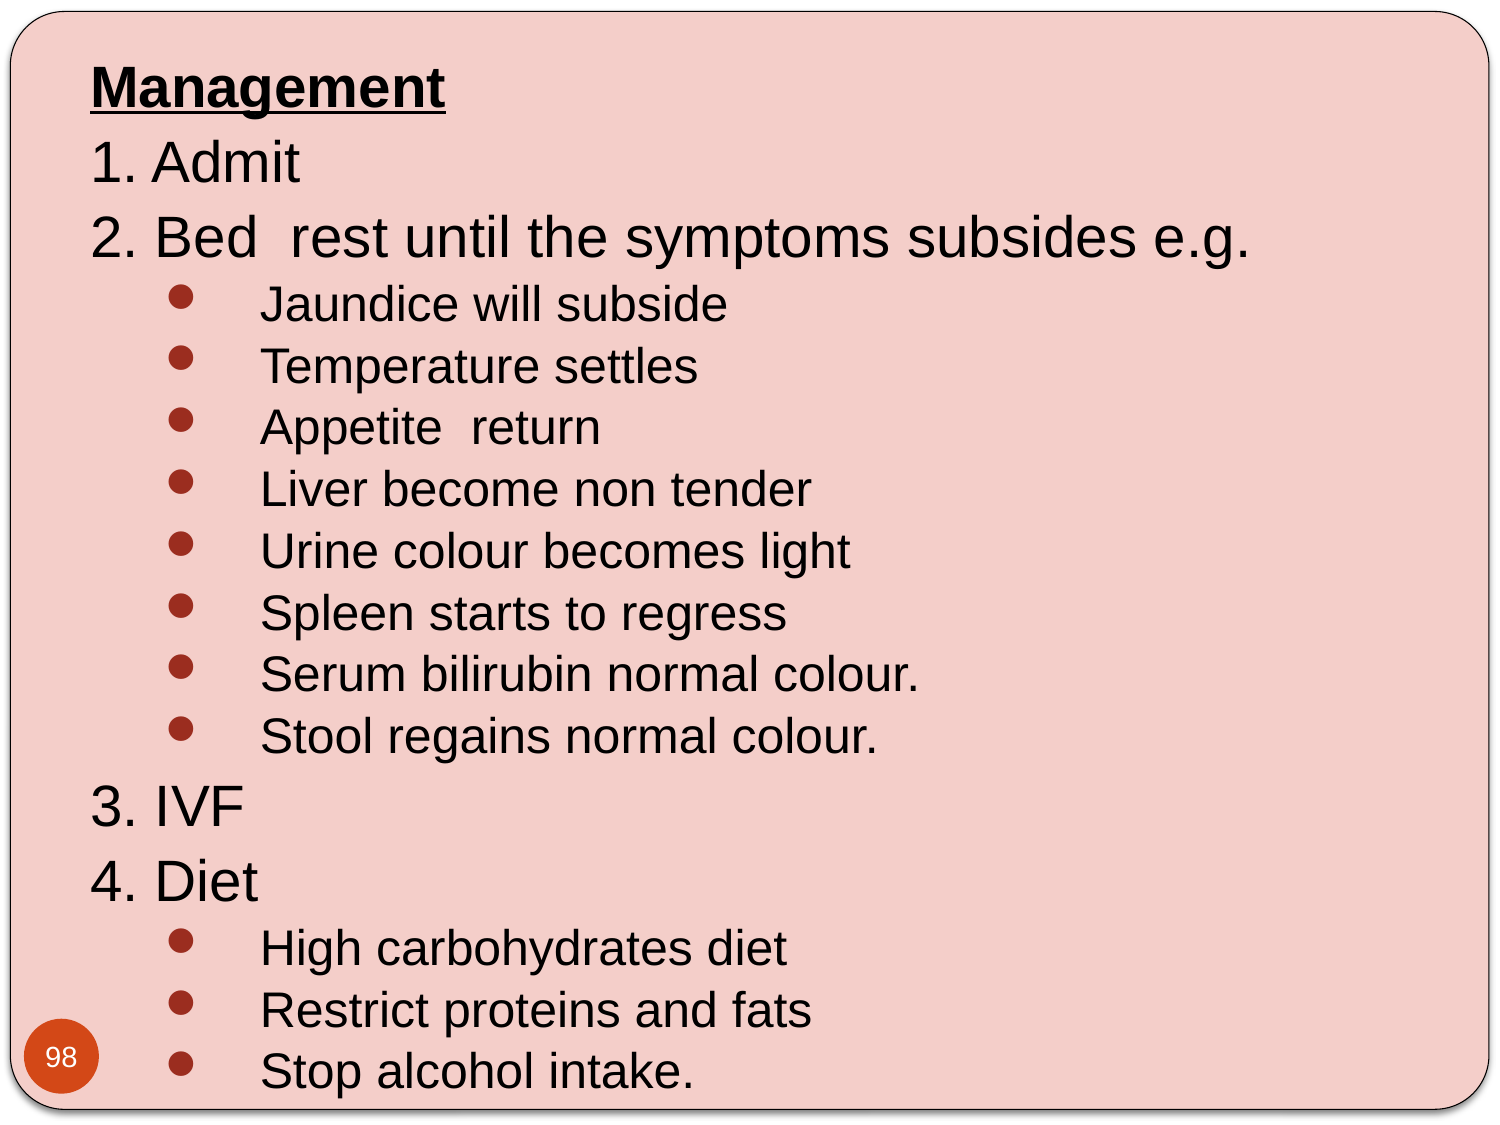

Management
1. Admit
2. Bed  rest until the symptoms subsides e.g.
Jaundice will subside
Temperature settles
Appetite  return
Liver become non tender
Urine colour becomes light
Spleen starts to regress
Serum bilirubin normal colour.
Stool regains normal colour.
3. IVF
4. Diet
High carbohydrates diet
Restrict proteins and fats
Stop alcohol intake.
98